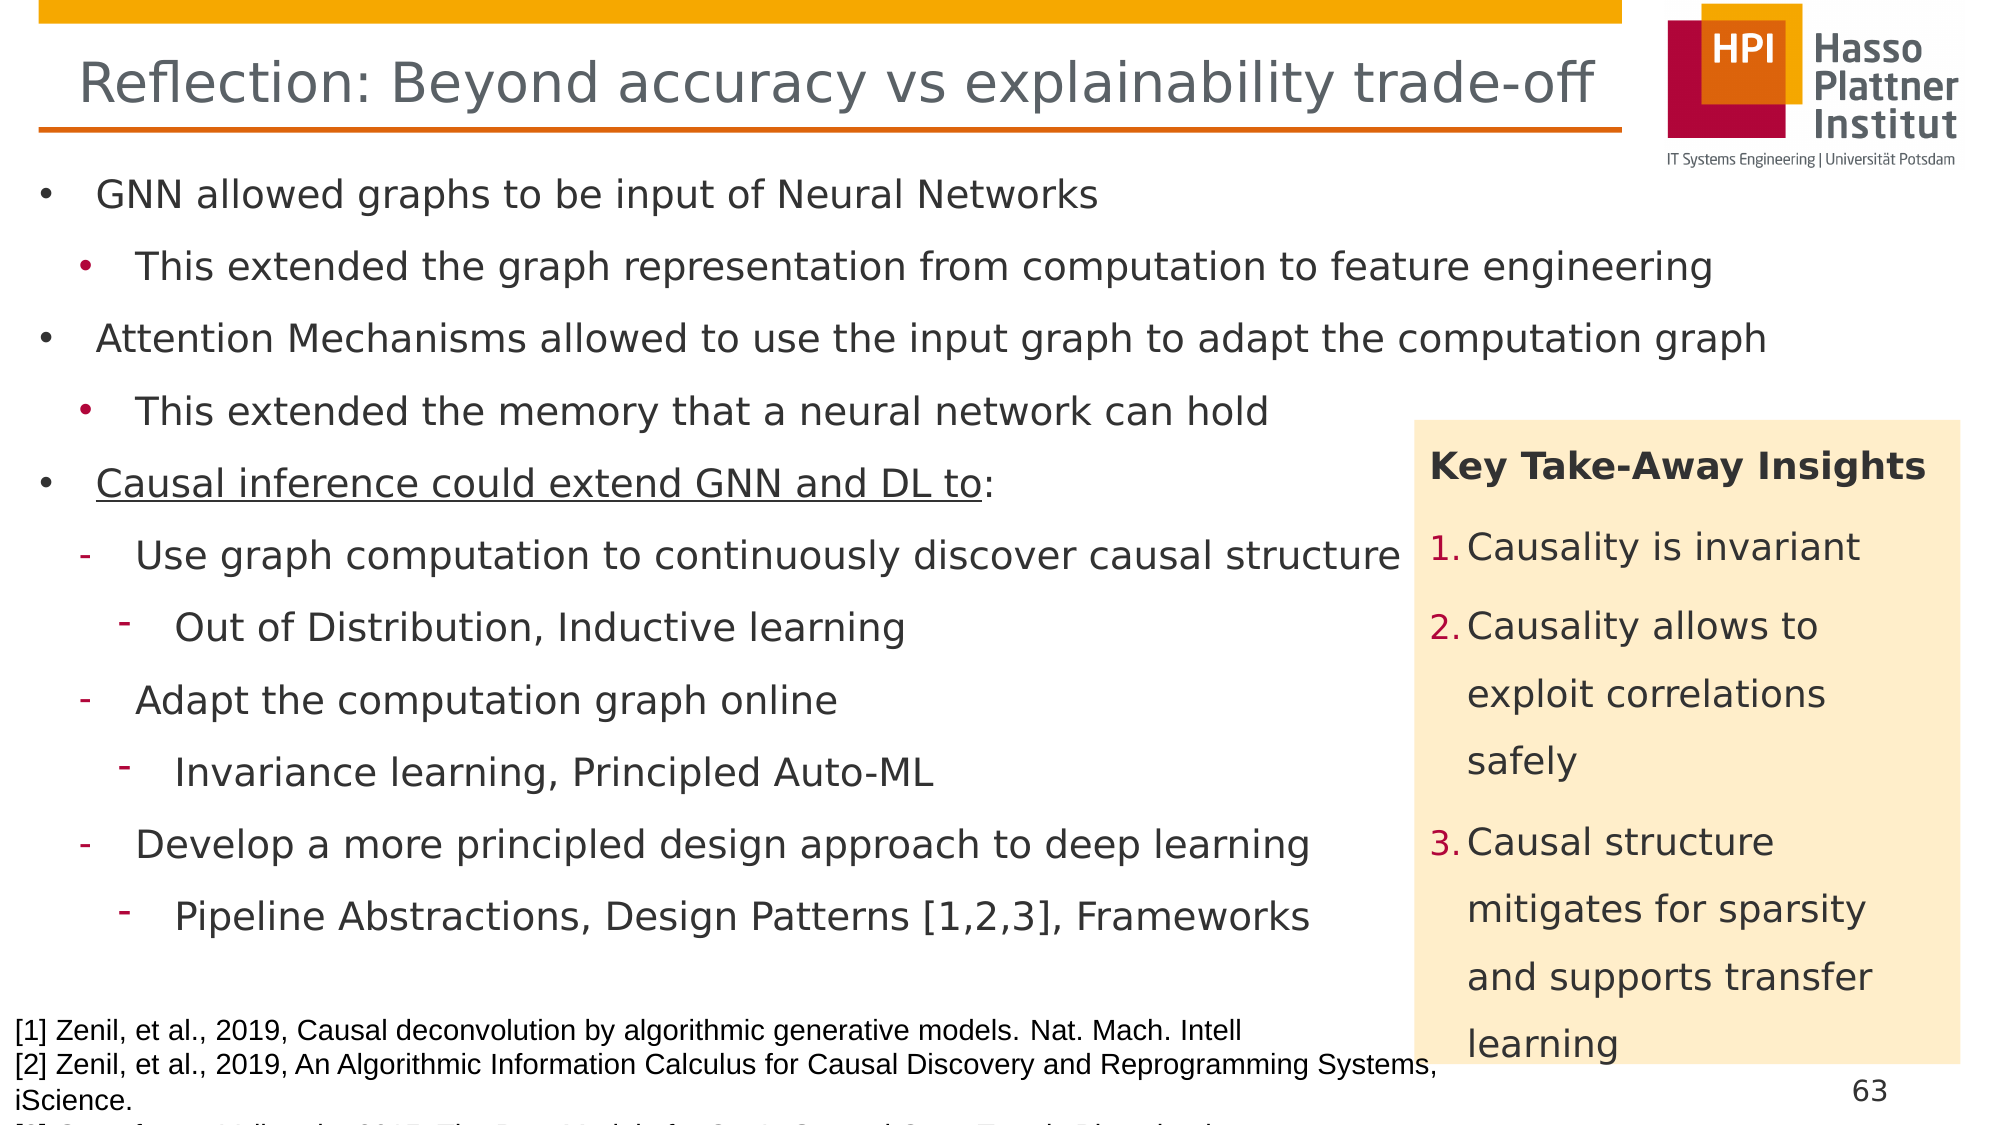

# Reflection: Beyond accuracy vs explainability trade-off
GNN allowed graphs to be input of Neural Networks
This extended the graph representation from computation to feature engineering
Attention Mechanisms allowed to use the input graph to adapt the computation graph
This extended the memory that a neural network can hold
Causal inference could extend GNN and DL to:
Use graph computation to continuously discover causal structure
Out of Distribution, Inductive learning
Adapt the computation graph online
Invariance learning, Principled Auto-ML
Develop a more principled design approach to deep learning
Pipeline Abstractions, Design Patterns [1,2,3], Frameworks
Key Take-Away Insights
Causality is invariant
Causality allows to exploit correlations safely
Causal structure mitigates for sparsity and supports transfer learning
[1] Zenil, et al., 2019, Causal deconvolution by algorithmic generative models. Nat. Mach. Intell
[2] Zenil, et al., 2019, An Algorithmic Information Calculus for Causal Discovery and Reprogramming Systems, iScience.
[3] Gustafsson, Vallverdu, 2015, The Best Model of a Cat Is Several Cats. Trends Biotechnol.
63